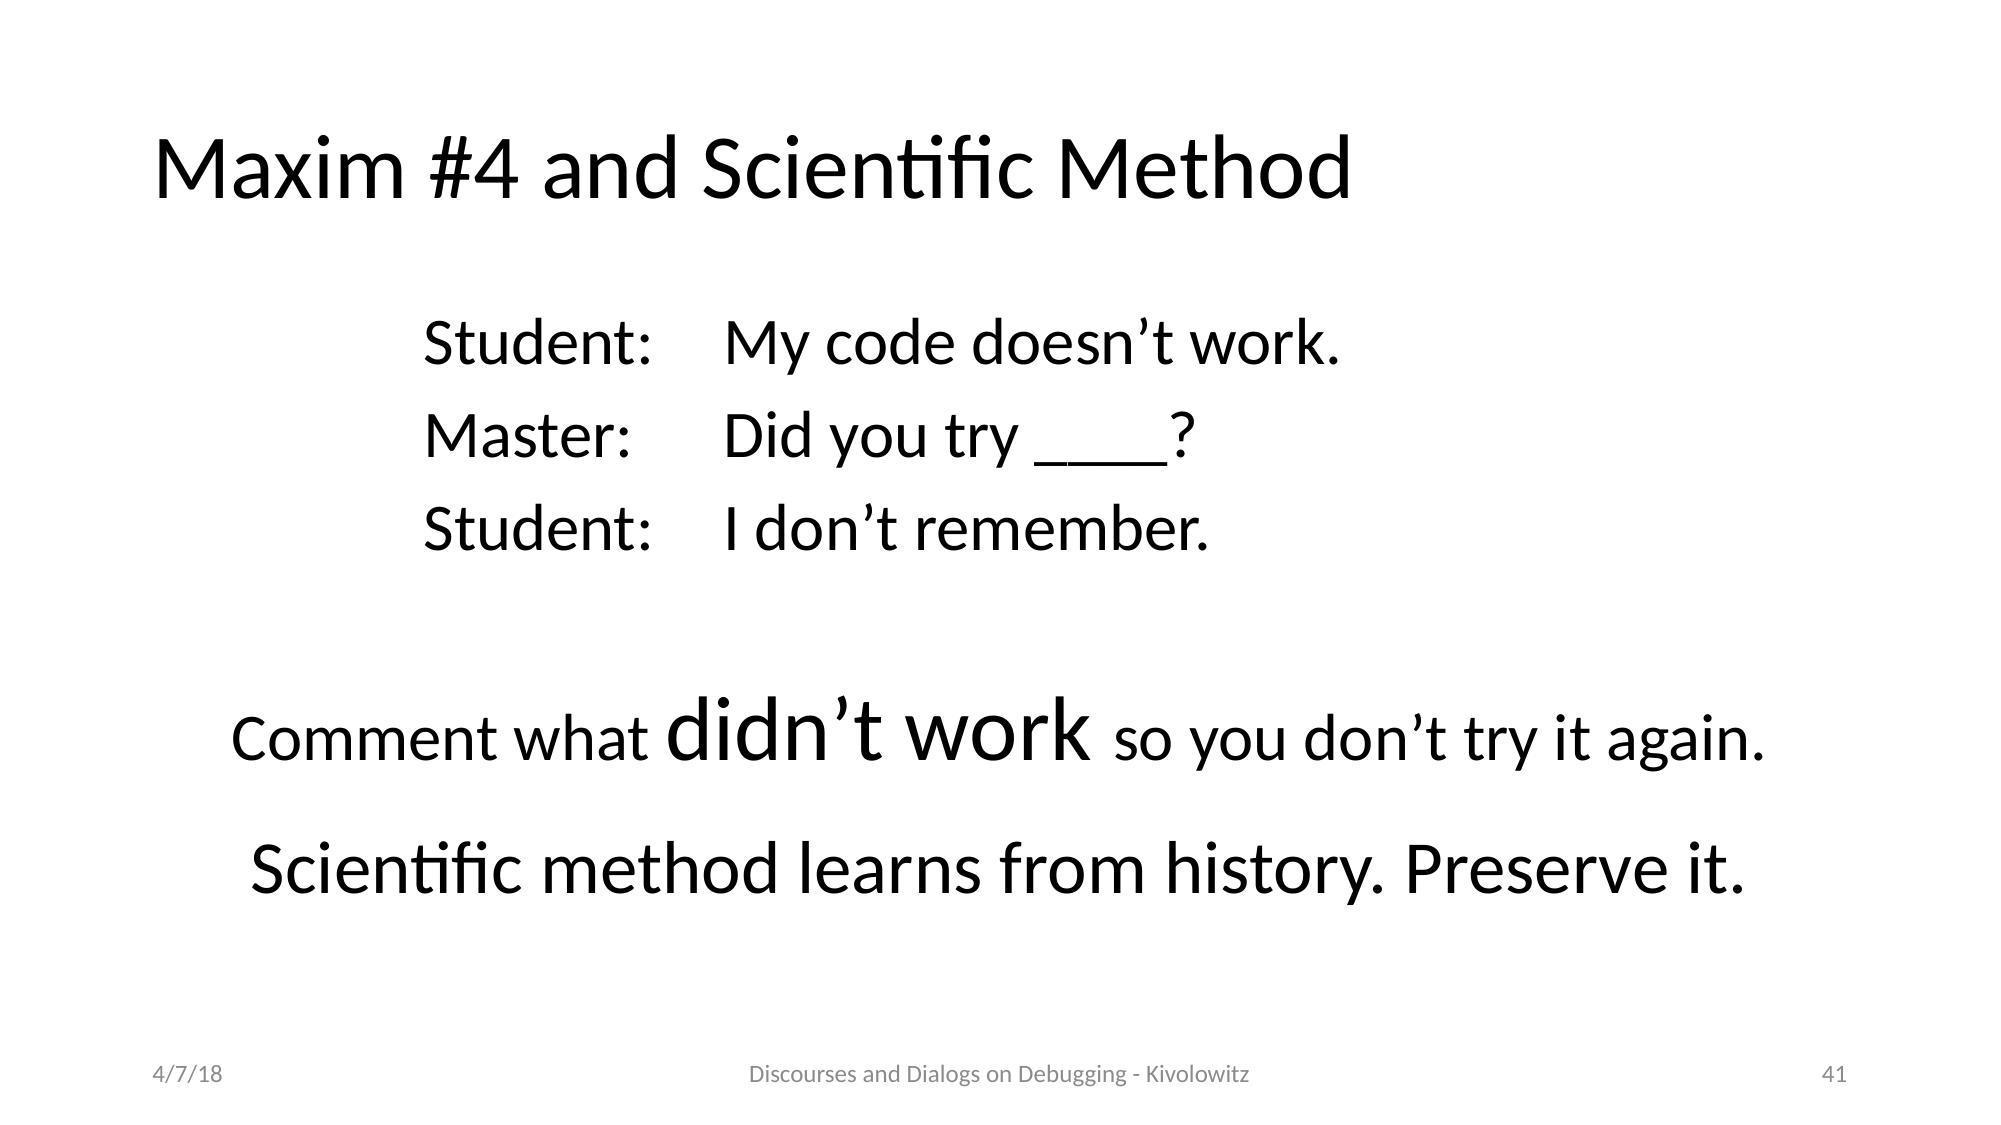

# Maxim #4 and Scientific Method
Student:	My code doesn’t work.
Master:	Did you try ____?
Student:	I don’t remember.
Comment what didn’t work so you don’t try it again.

Scientific method learns from history. Preserve it.
4/7/18
Discourses and Dialogs on Debugging - Kivolowitz
41